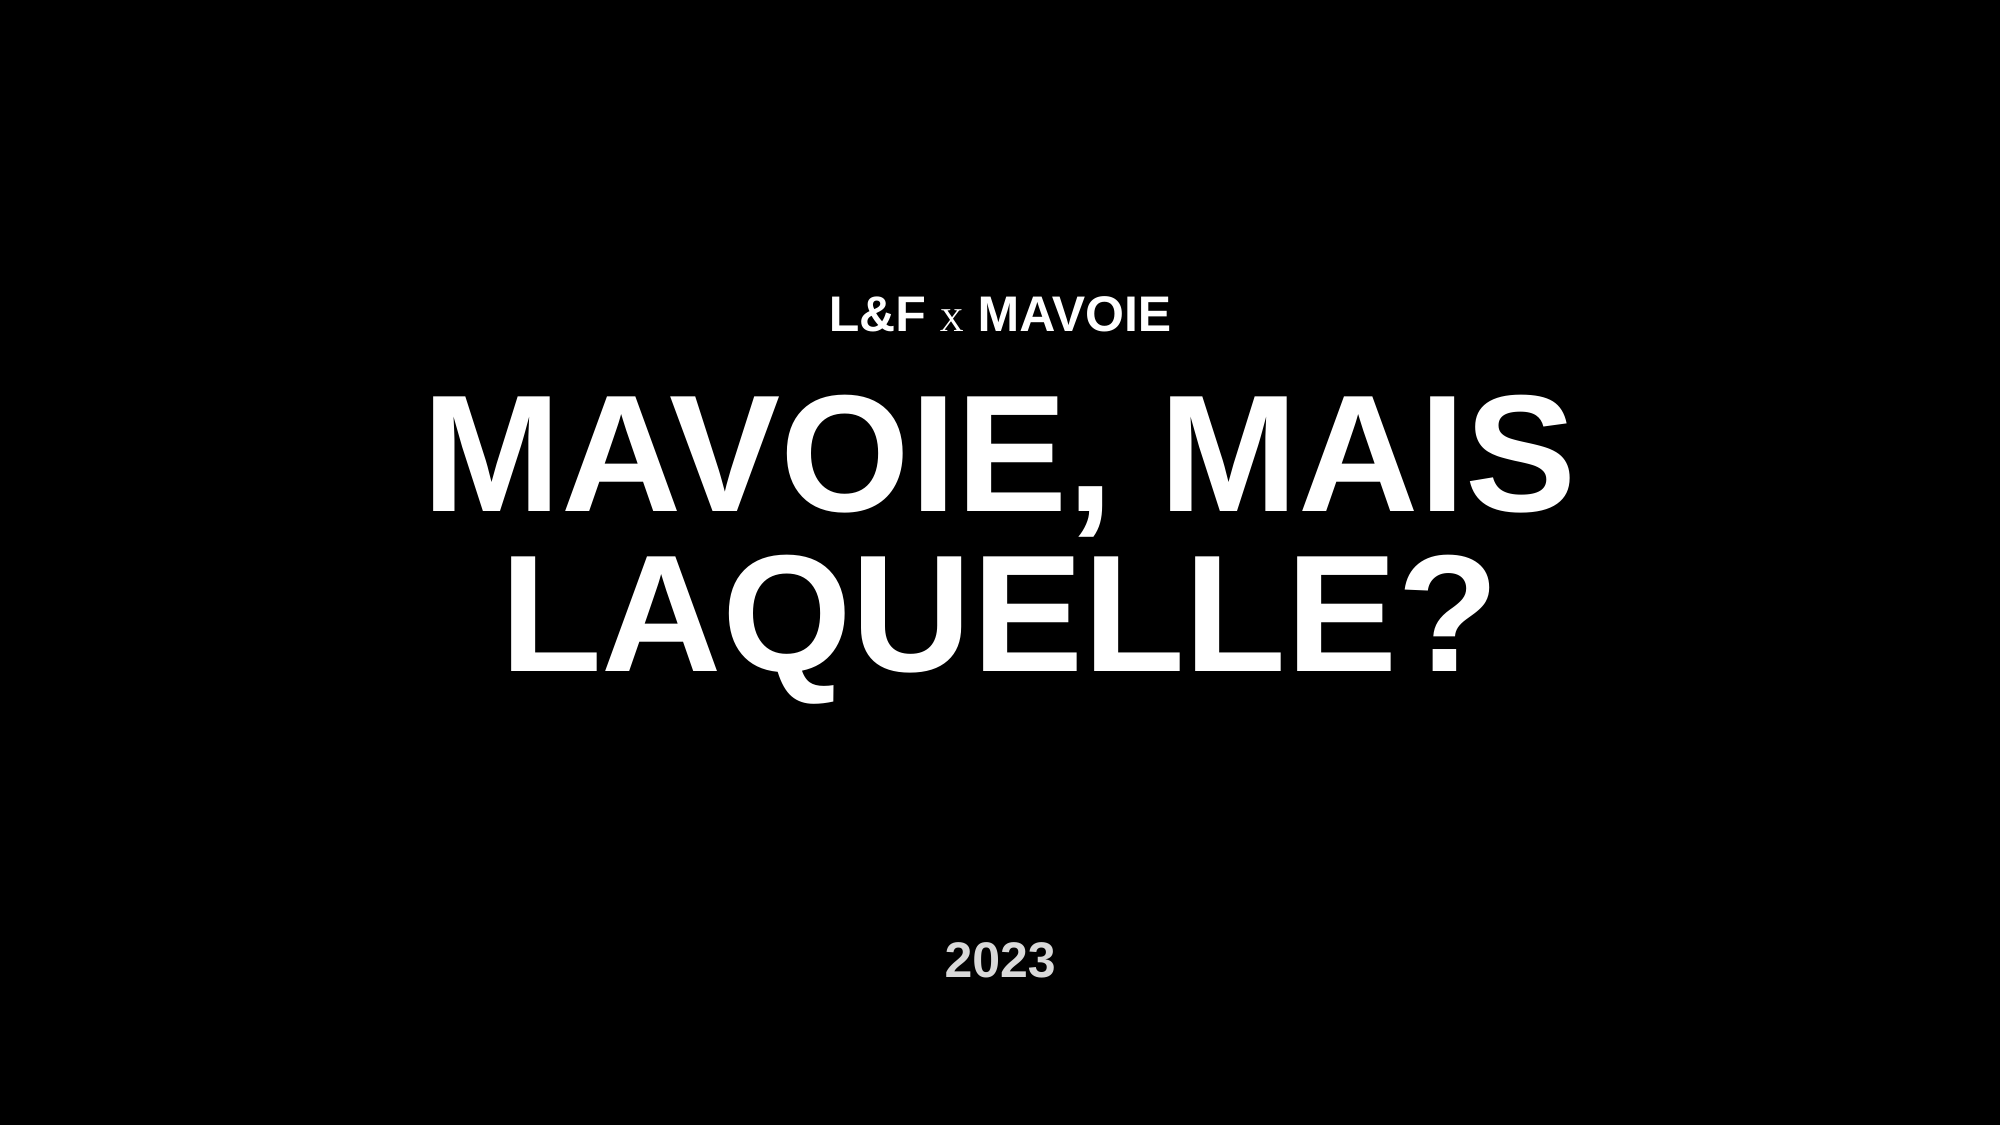

Updated title to avoid “Design Restage” language.

Feel free to edit
L&F X MAVOIE
MAVOIE, MAIS LAQUELLE?
2023